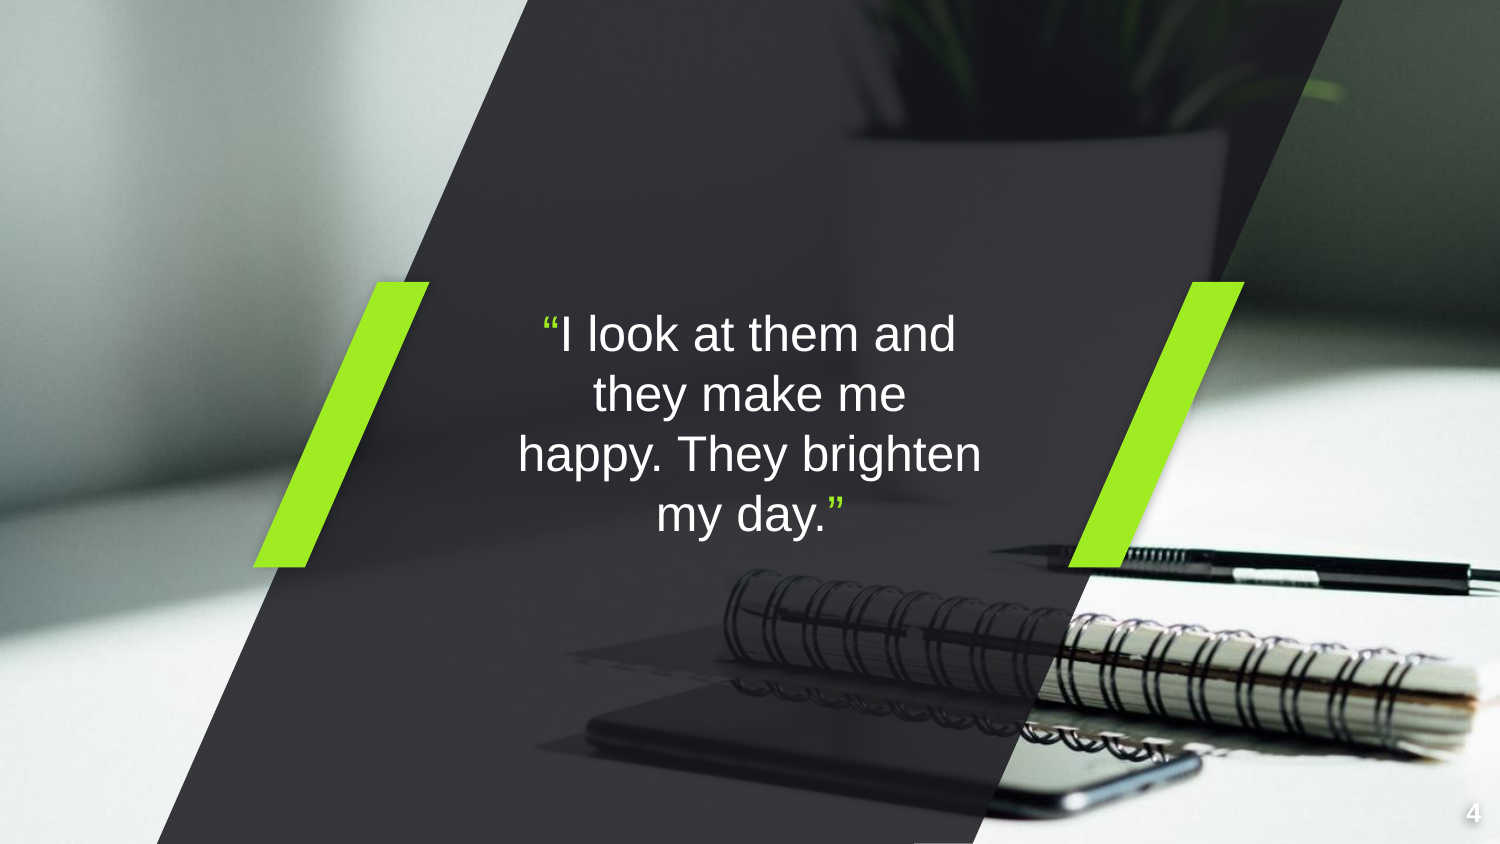

“I look at them and they make me happy. They brighten my day.”
4